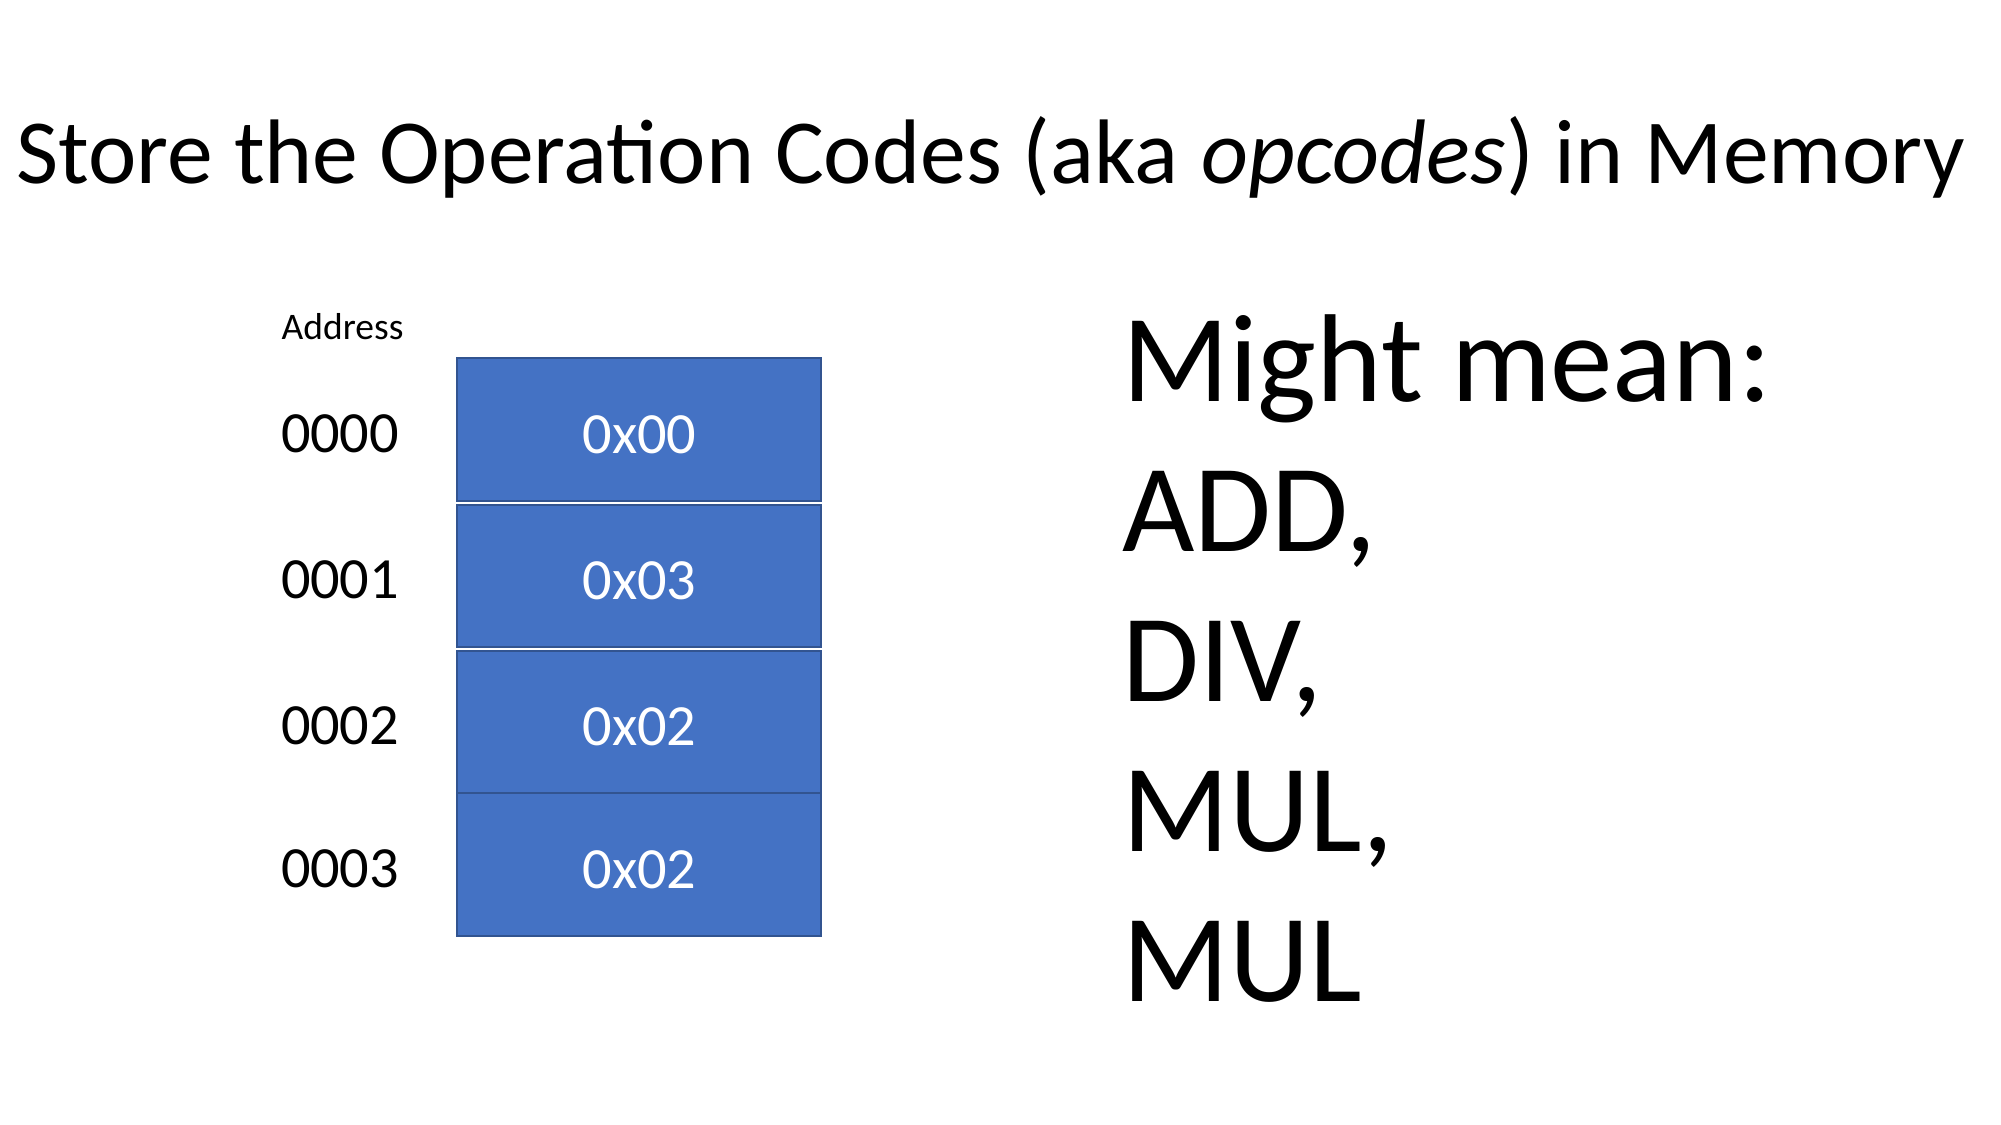

# Store the Operation Codes (aka opcodes) in Memory
Might mean:
ADD,
DIV,
MUL,
MUL
Address
0x00
0000
0x03
0001
0x02
0002
0x02
0003